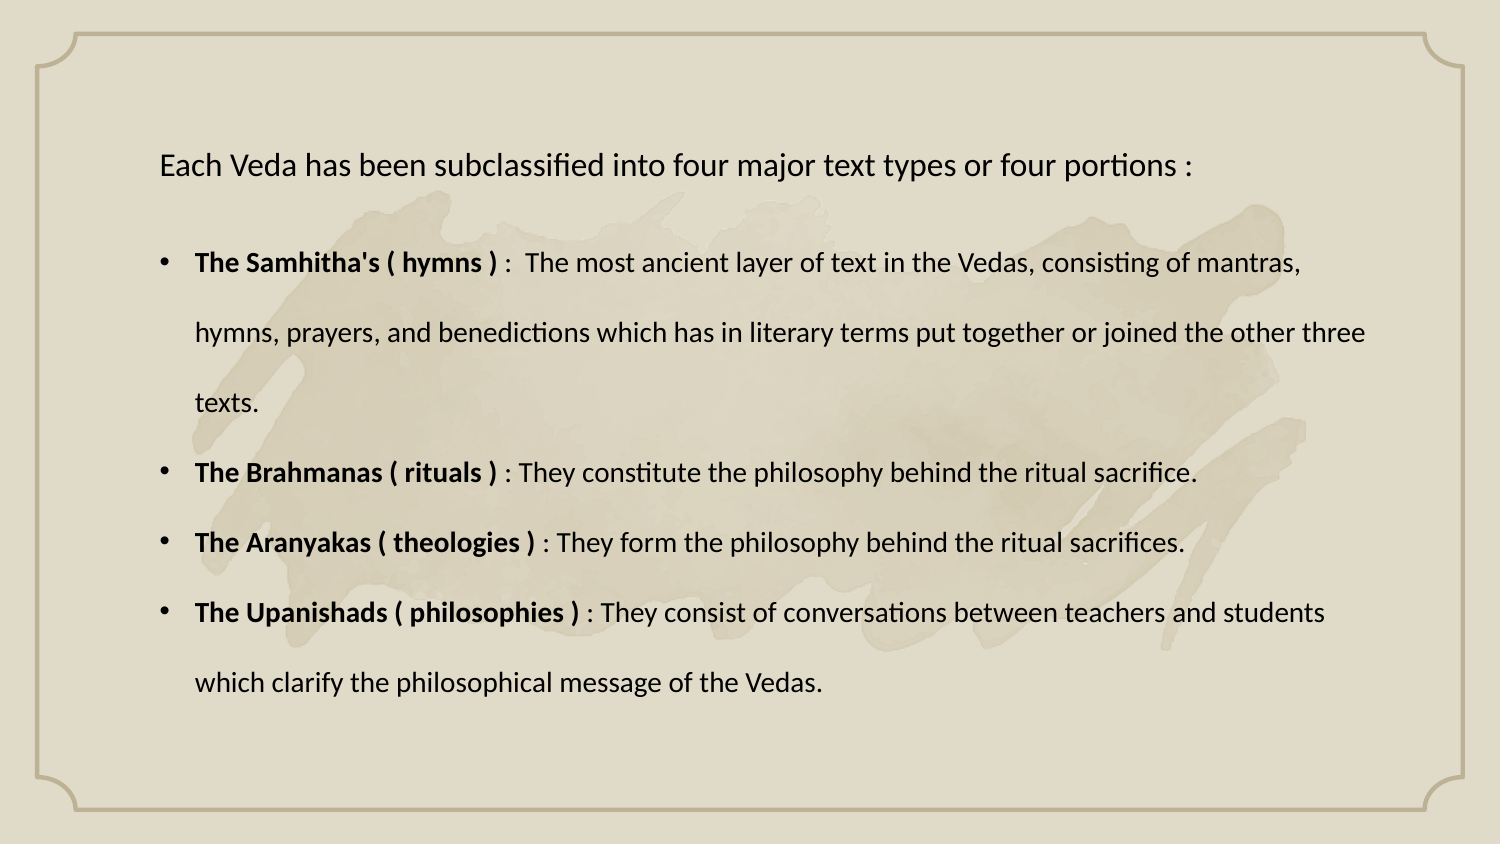

Each Veda has been subclassified into four major text types or four portions :

The Samhitha's ( hymns ) :  The most ancient layer of text in the Vedas, consisting of mantras, hymns, prayers, and benedictions which has in literary terms put together or joined the other three texts.
The Brahmanas ( rituals ) : They constitute the philosophy behind the ritual sacrifice.
The Aranyakas ( theologies ) : They form the philosophy behind the ritual sacrifices.
The Upanishads ( philosophies ) : They consist of conversations between teachers and students which clarify the philosophical message of the Vedas.